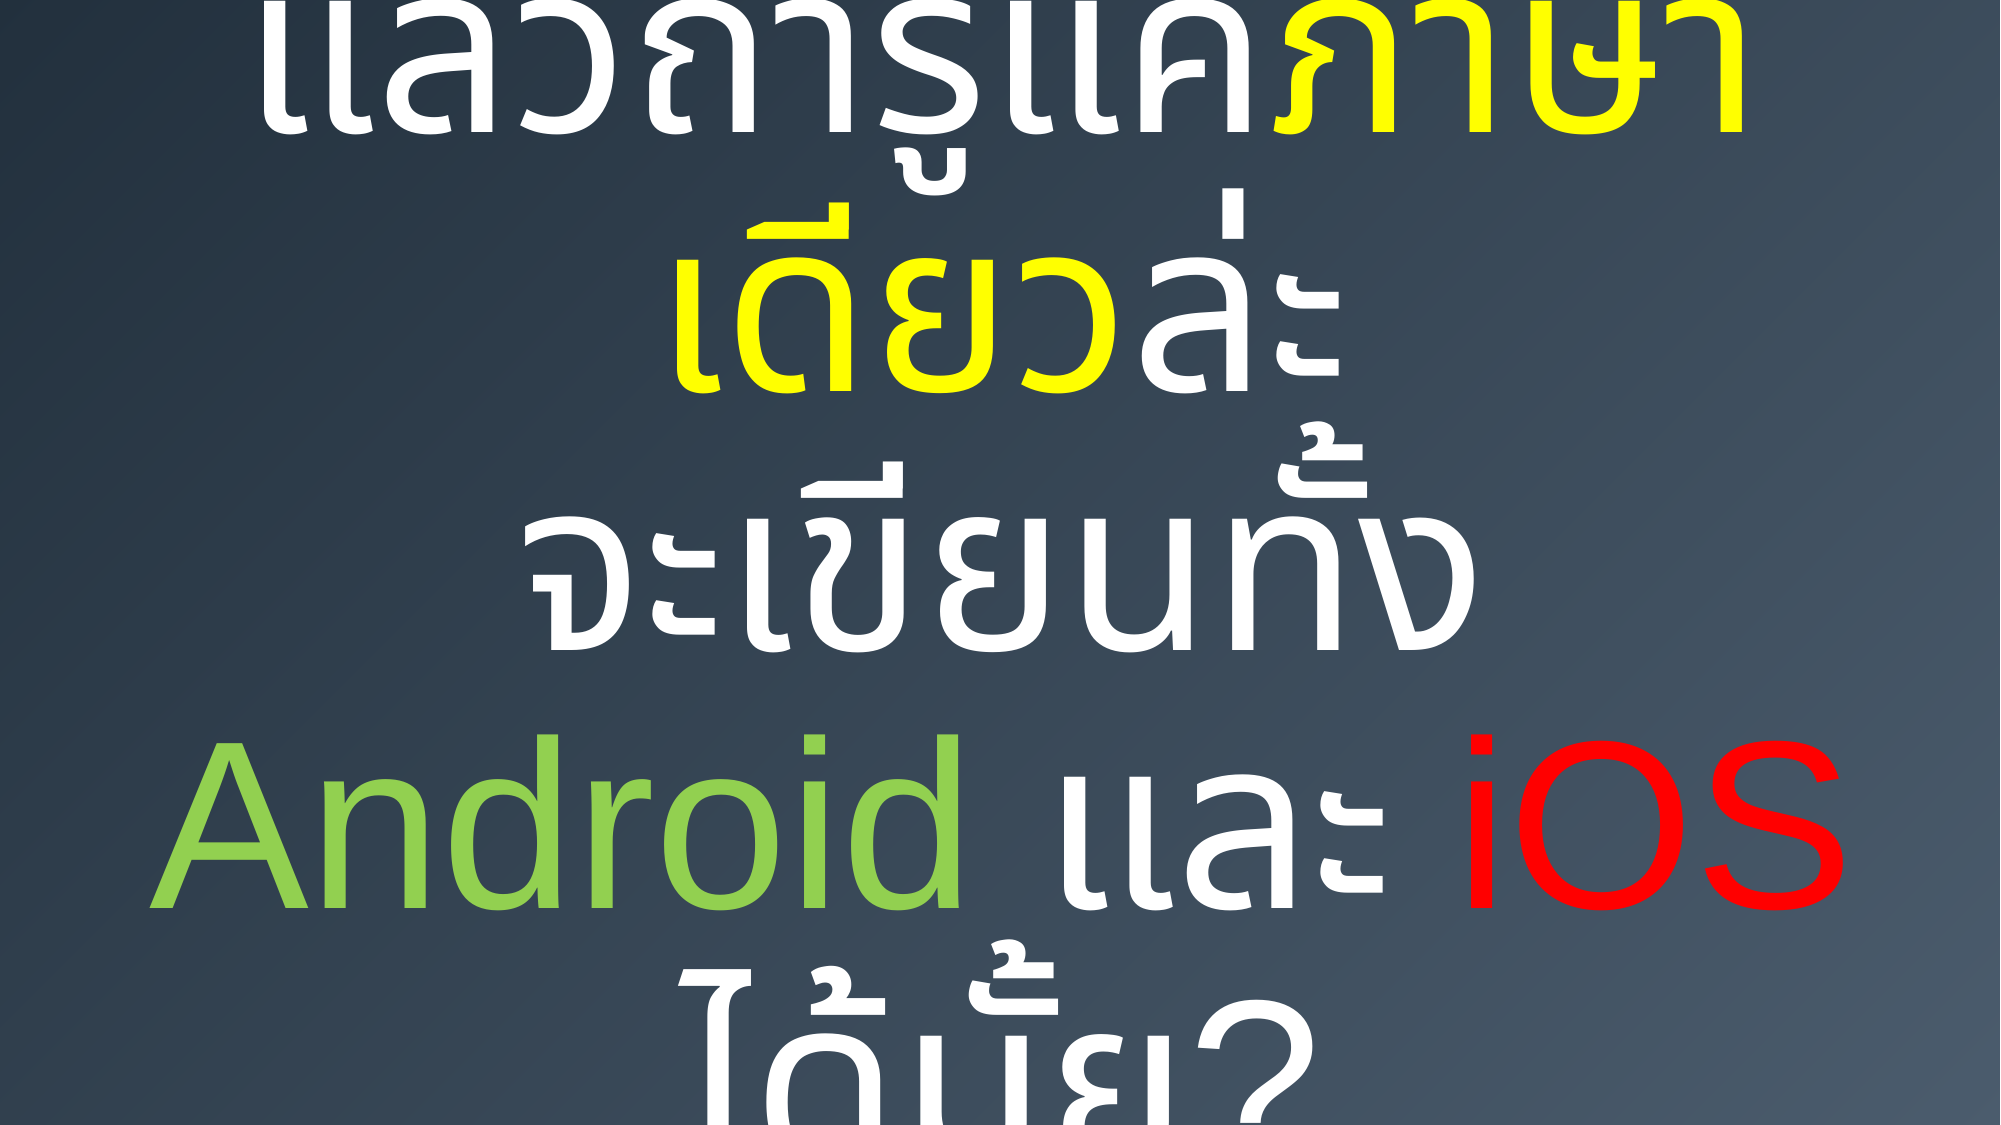

แล้วถ้ารู้แค่ภาษาเดียวล่ะ
จะเขียนทั้ง Android และ iOS ได้มั้ย?